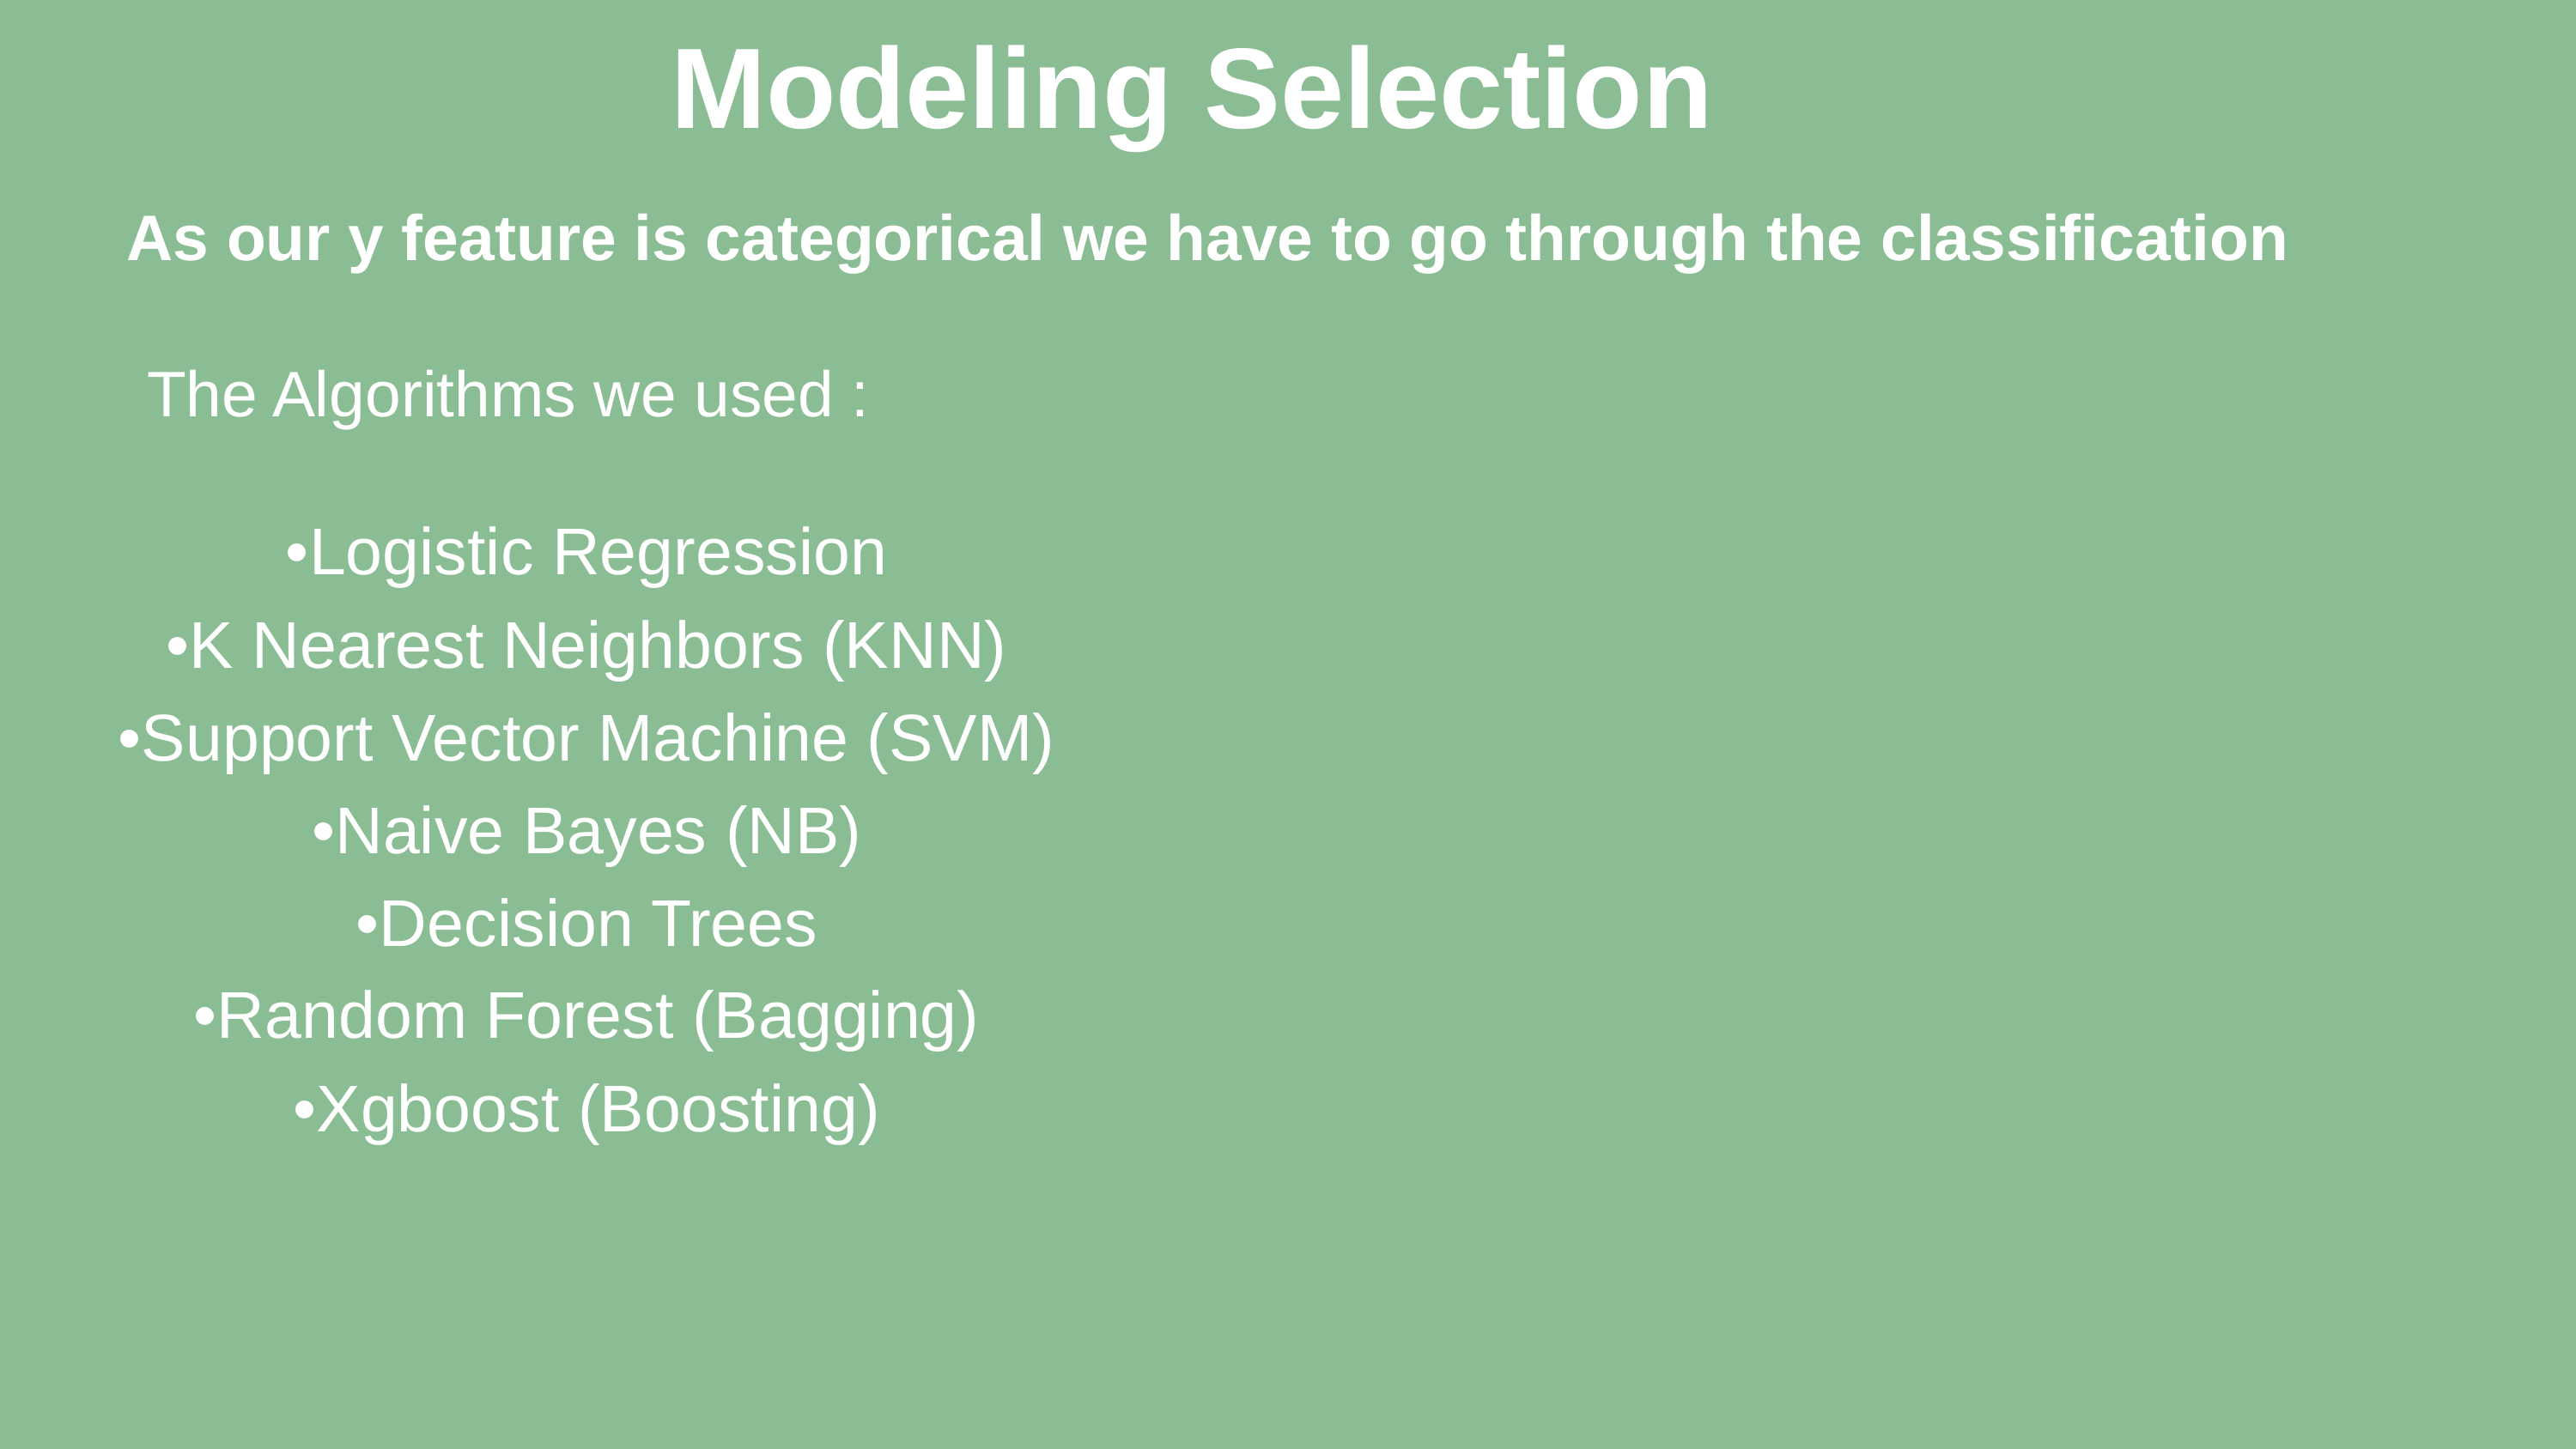

Modeling Selection
As our y feature is categorical we have to go through the classification
The Algorithms we used :
•Logistic Regression
•K Nearest Neighbors (KNN)
•Support Vector Machine (SVM)
•Naive Bayes (NB)
•Decision Trees
•Random Forest (Bagging)
•Xgboost (Boosting)